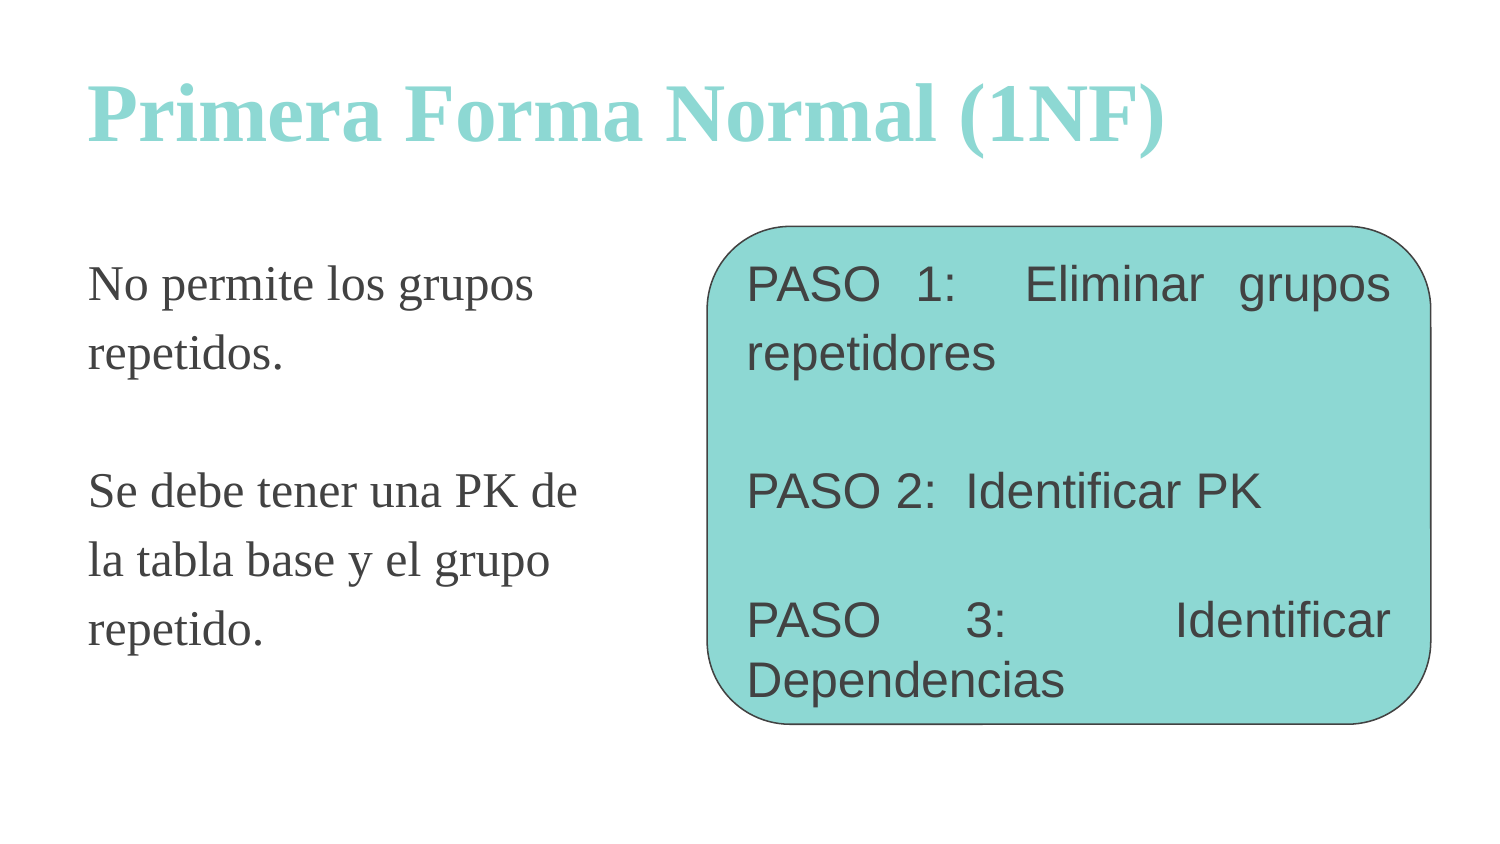

Primera Forma Normal (1NF)
No permite los grupos repetidos.

Se debe tener una PK de la tabla base y el grupo repetido.

PASO 1:  Eliminar grupos repetidores

PASO 2:  Identificar PK

PASO 3:  Identificar Dependencias